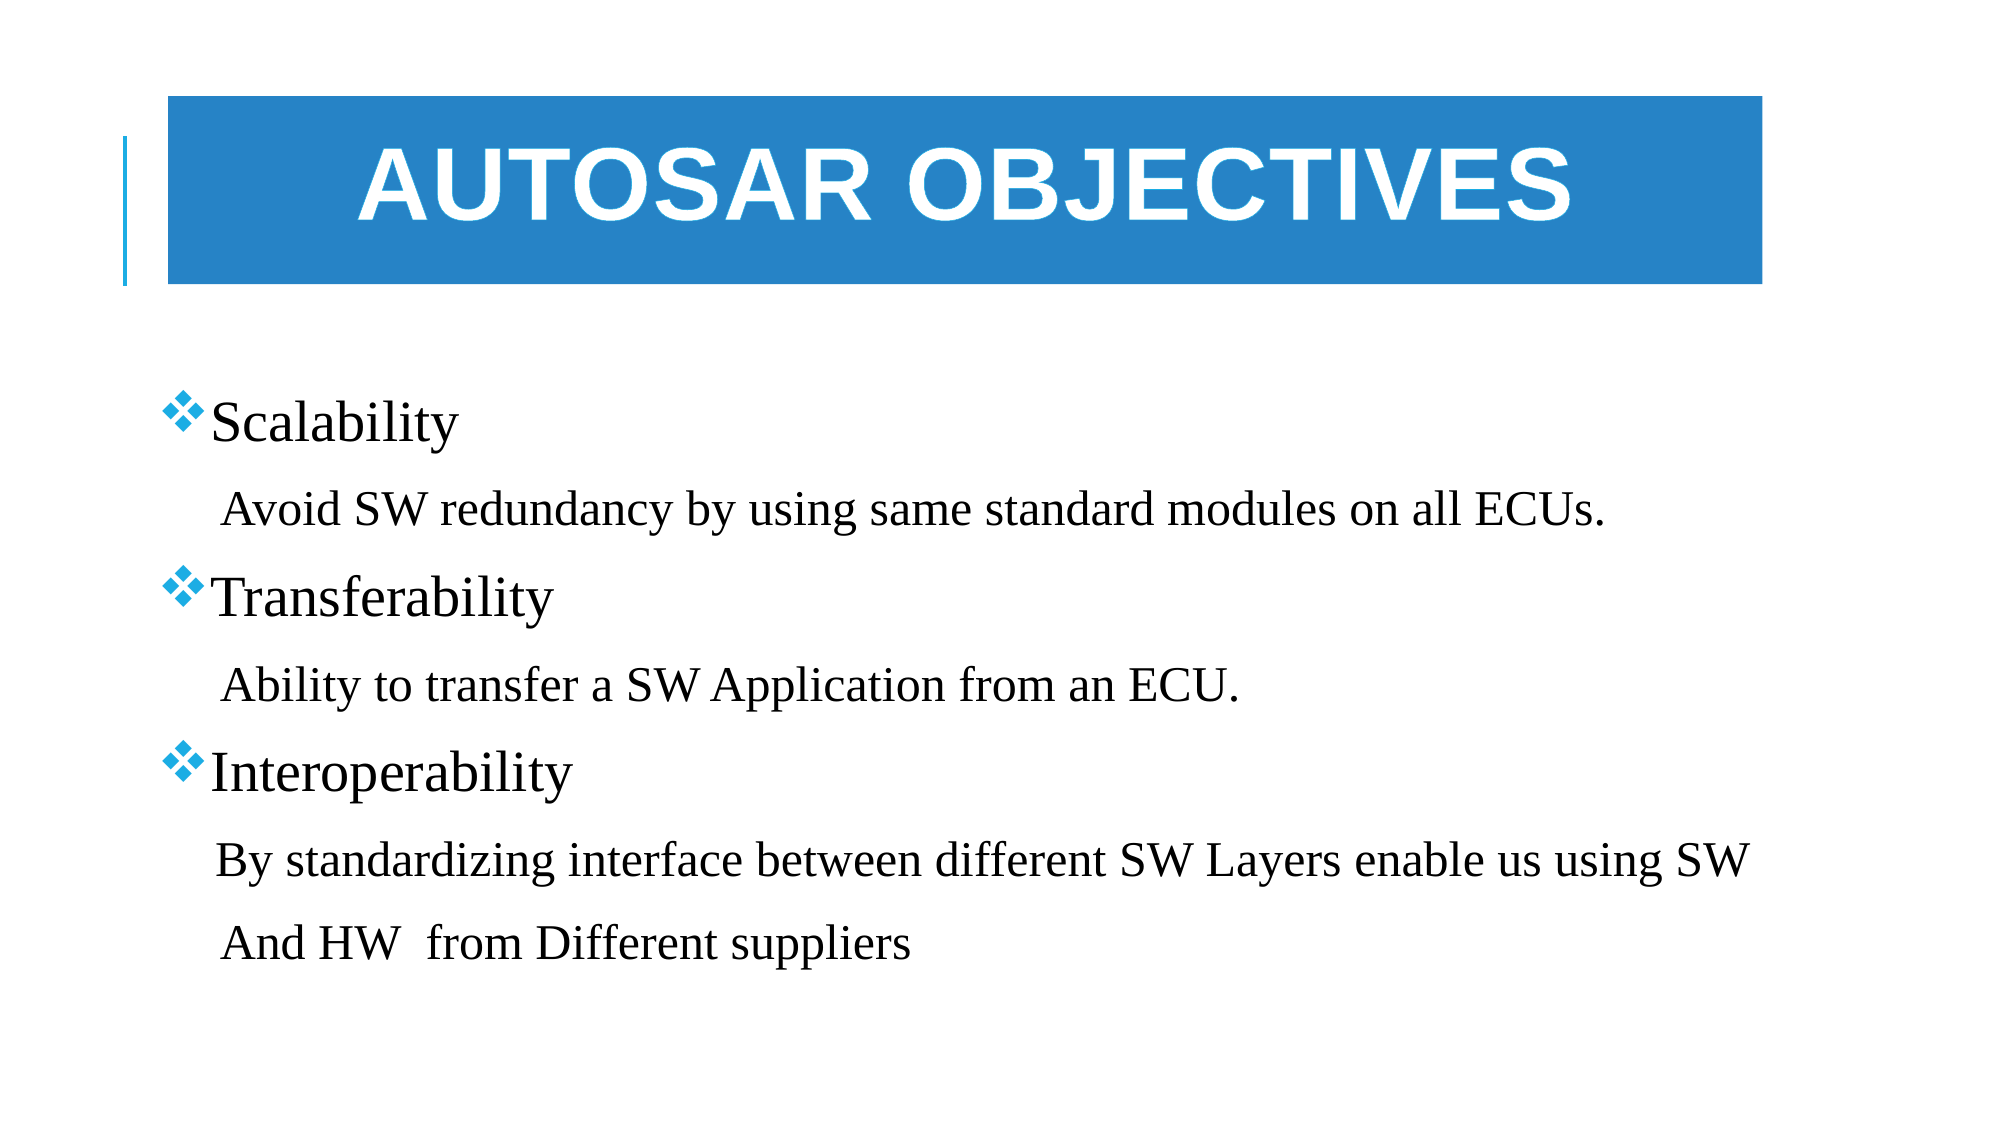

# Autosar Objectives

Scalability
     Avoid SW redundancy by using same standard modules on all ECUs.
Transferability
     Ability to transfer a SW Application from an ECU.
Interoperability
     By standardizing interface between different SW Layers enable us using SW
     And HW  from Different suppliers